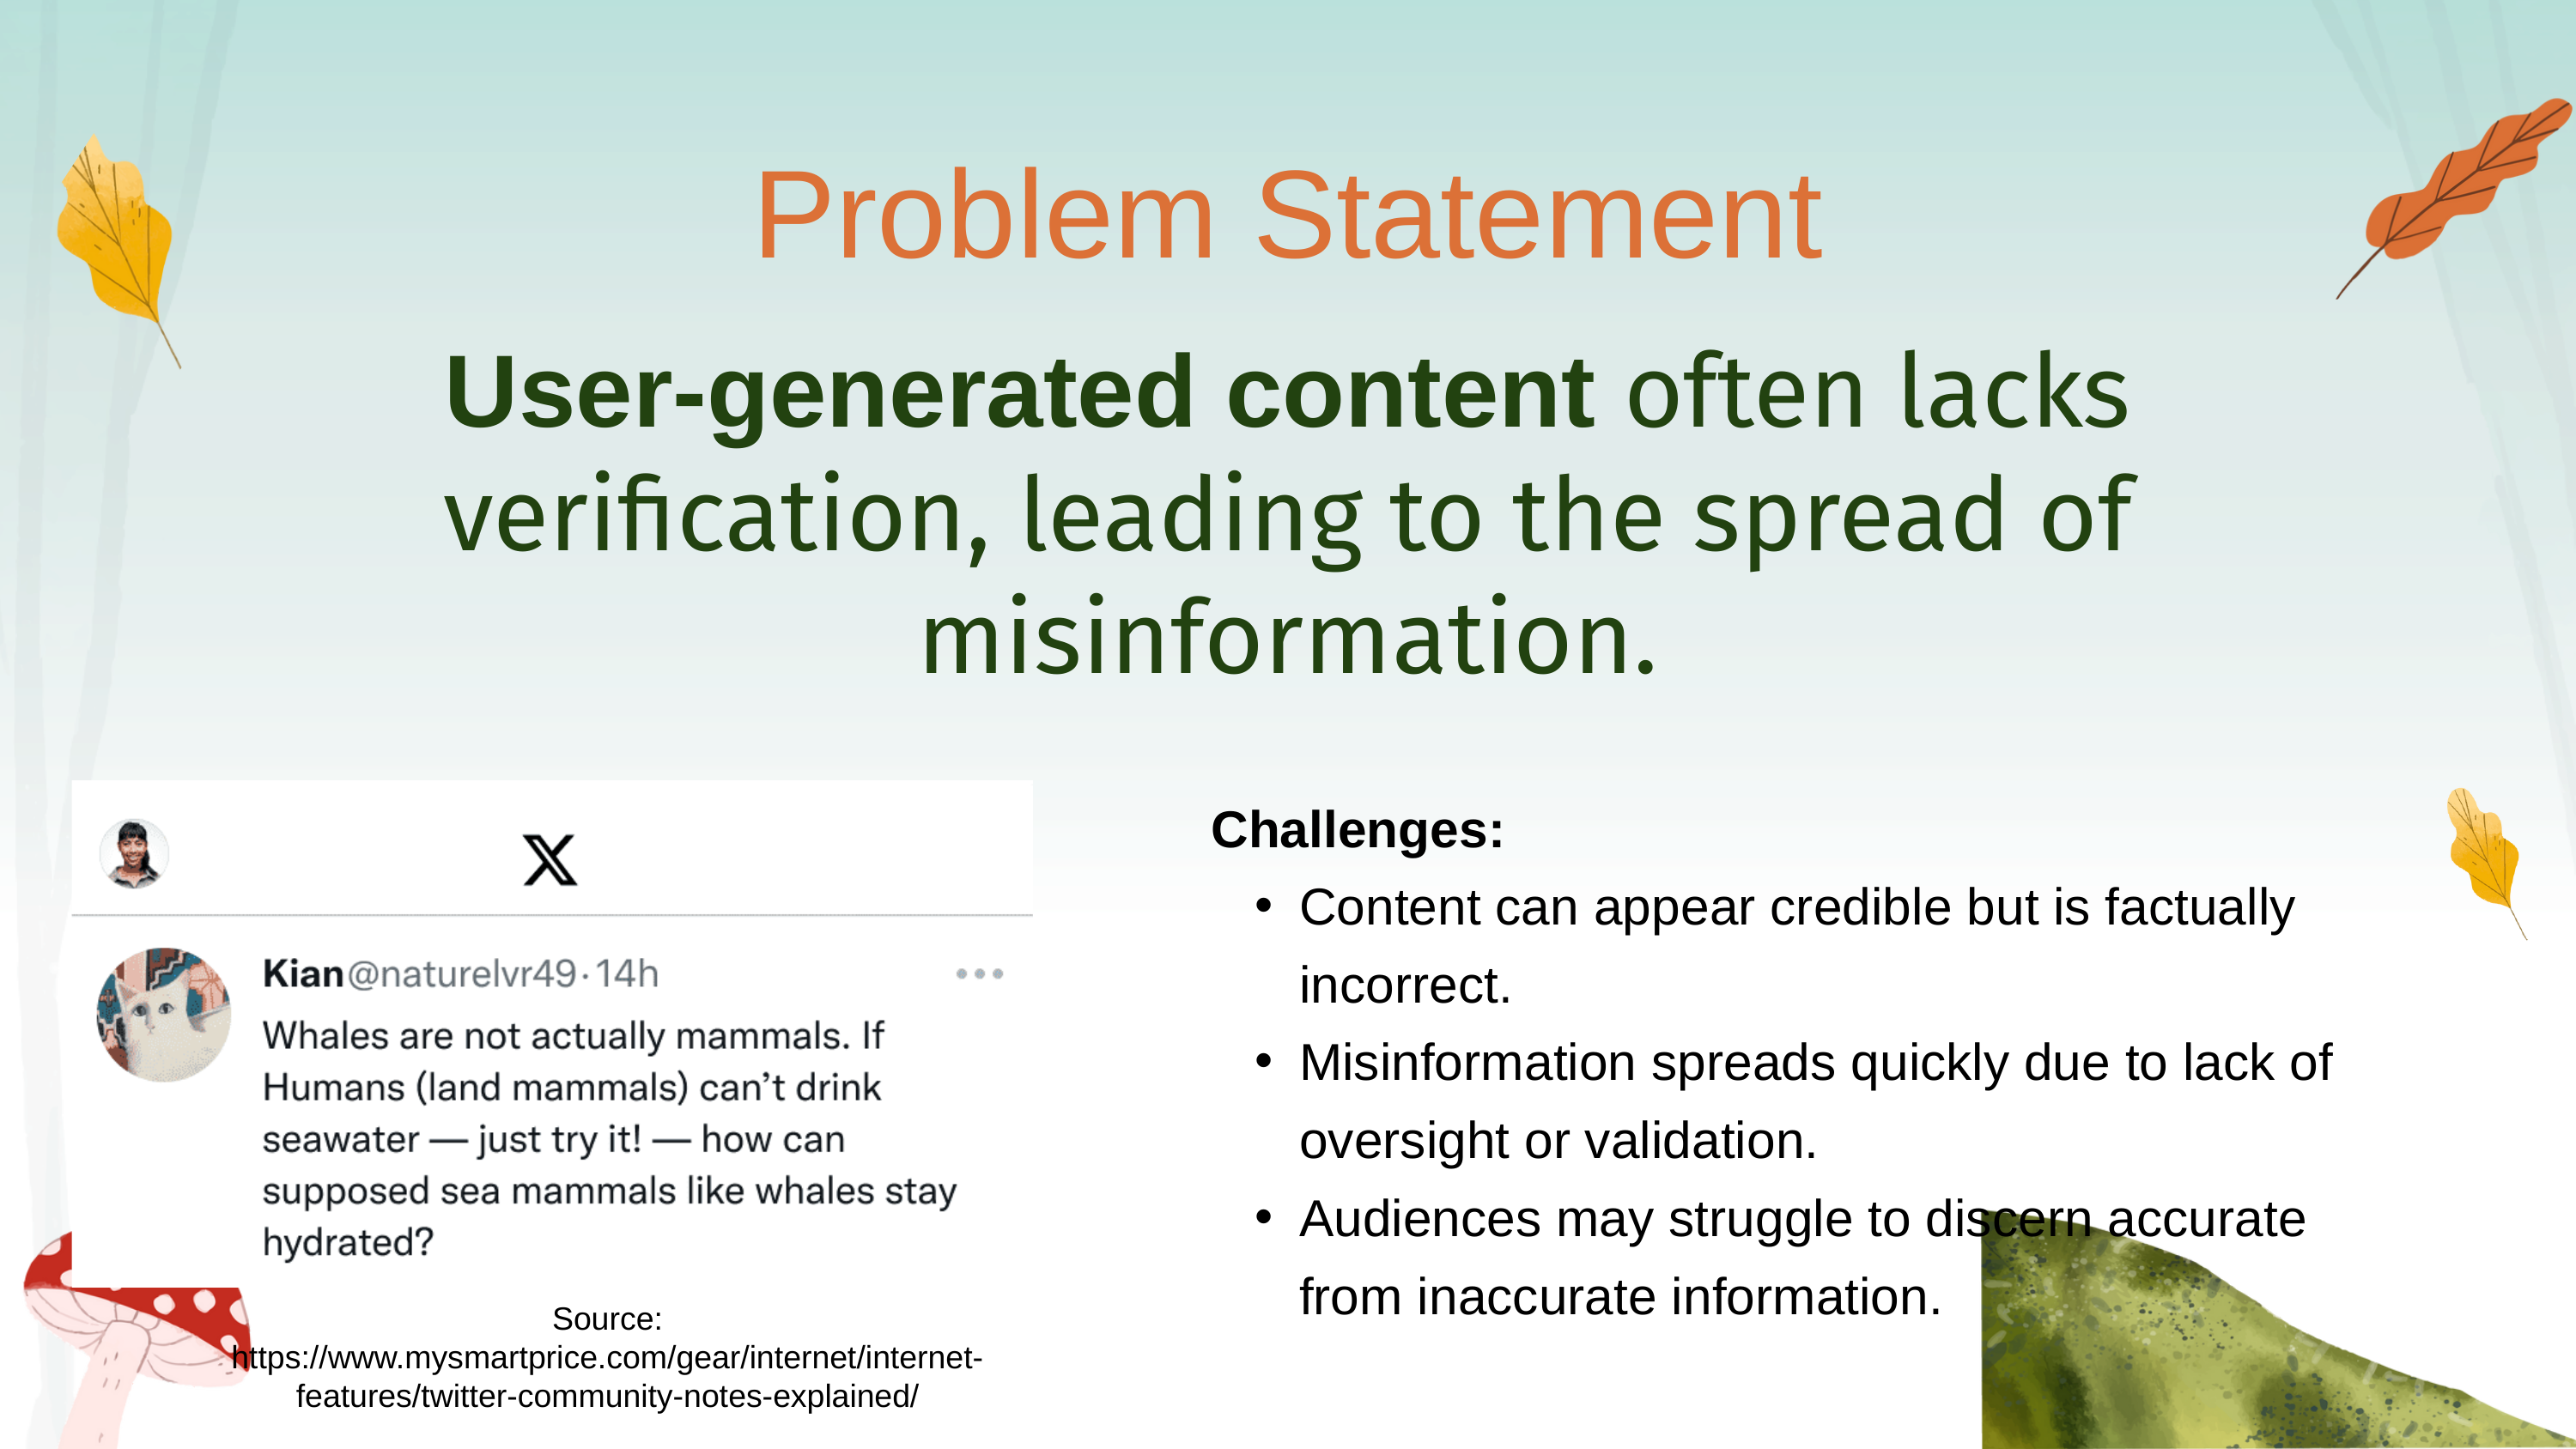

Problem Statement

User-generated content often lacks verification, leading to the spread of misinformation.
Challenges:
Content can appear credible but is factually incorrect.
Misinformation spreads quickly due to lack of oversight or validation.
Audiences may struggle to discern accurate from inaccurate information.

Source: https://www.mysmartprice.com/gear/internet/internet-features/twitter-community-notes-explained/